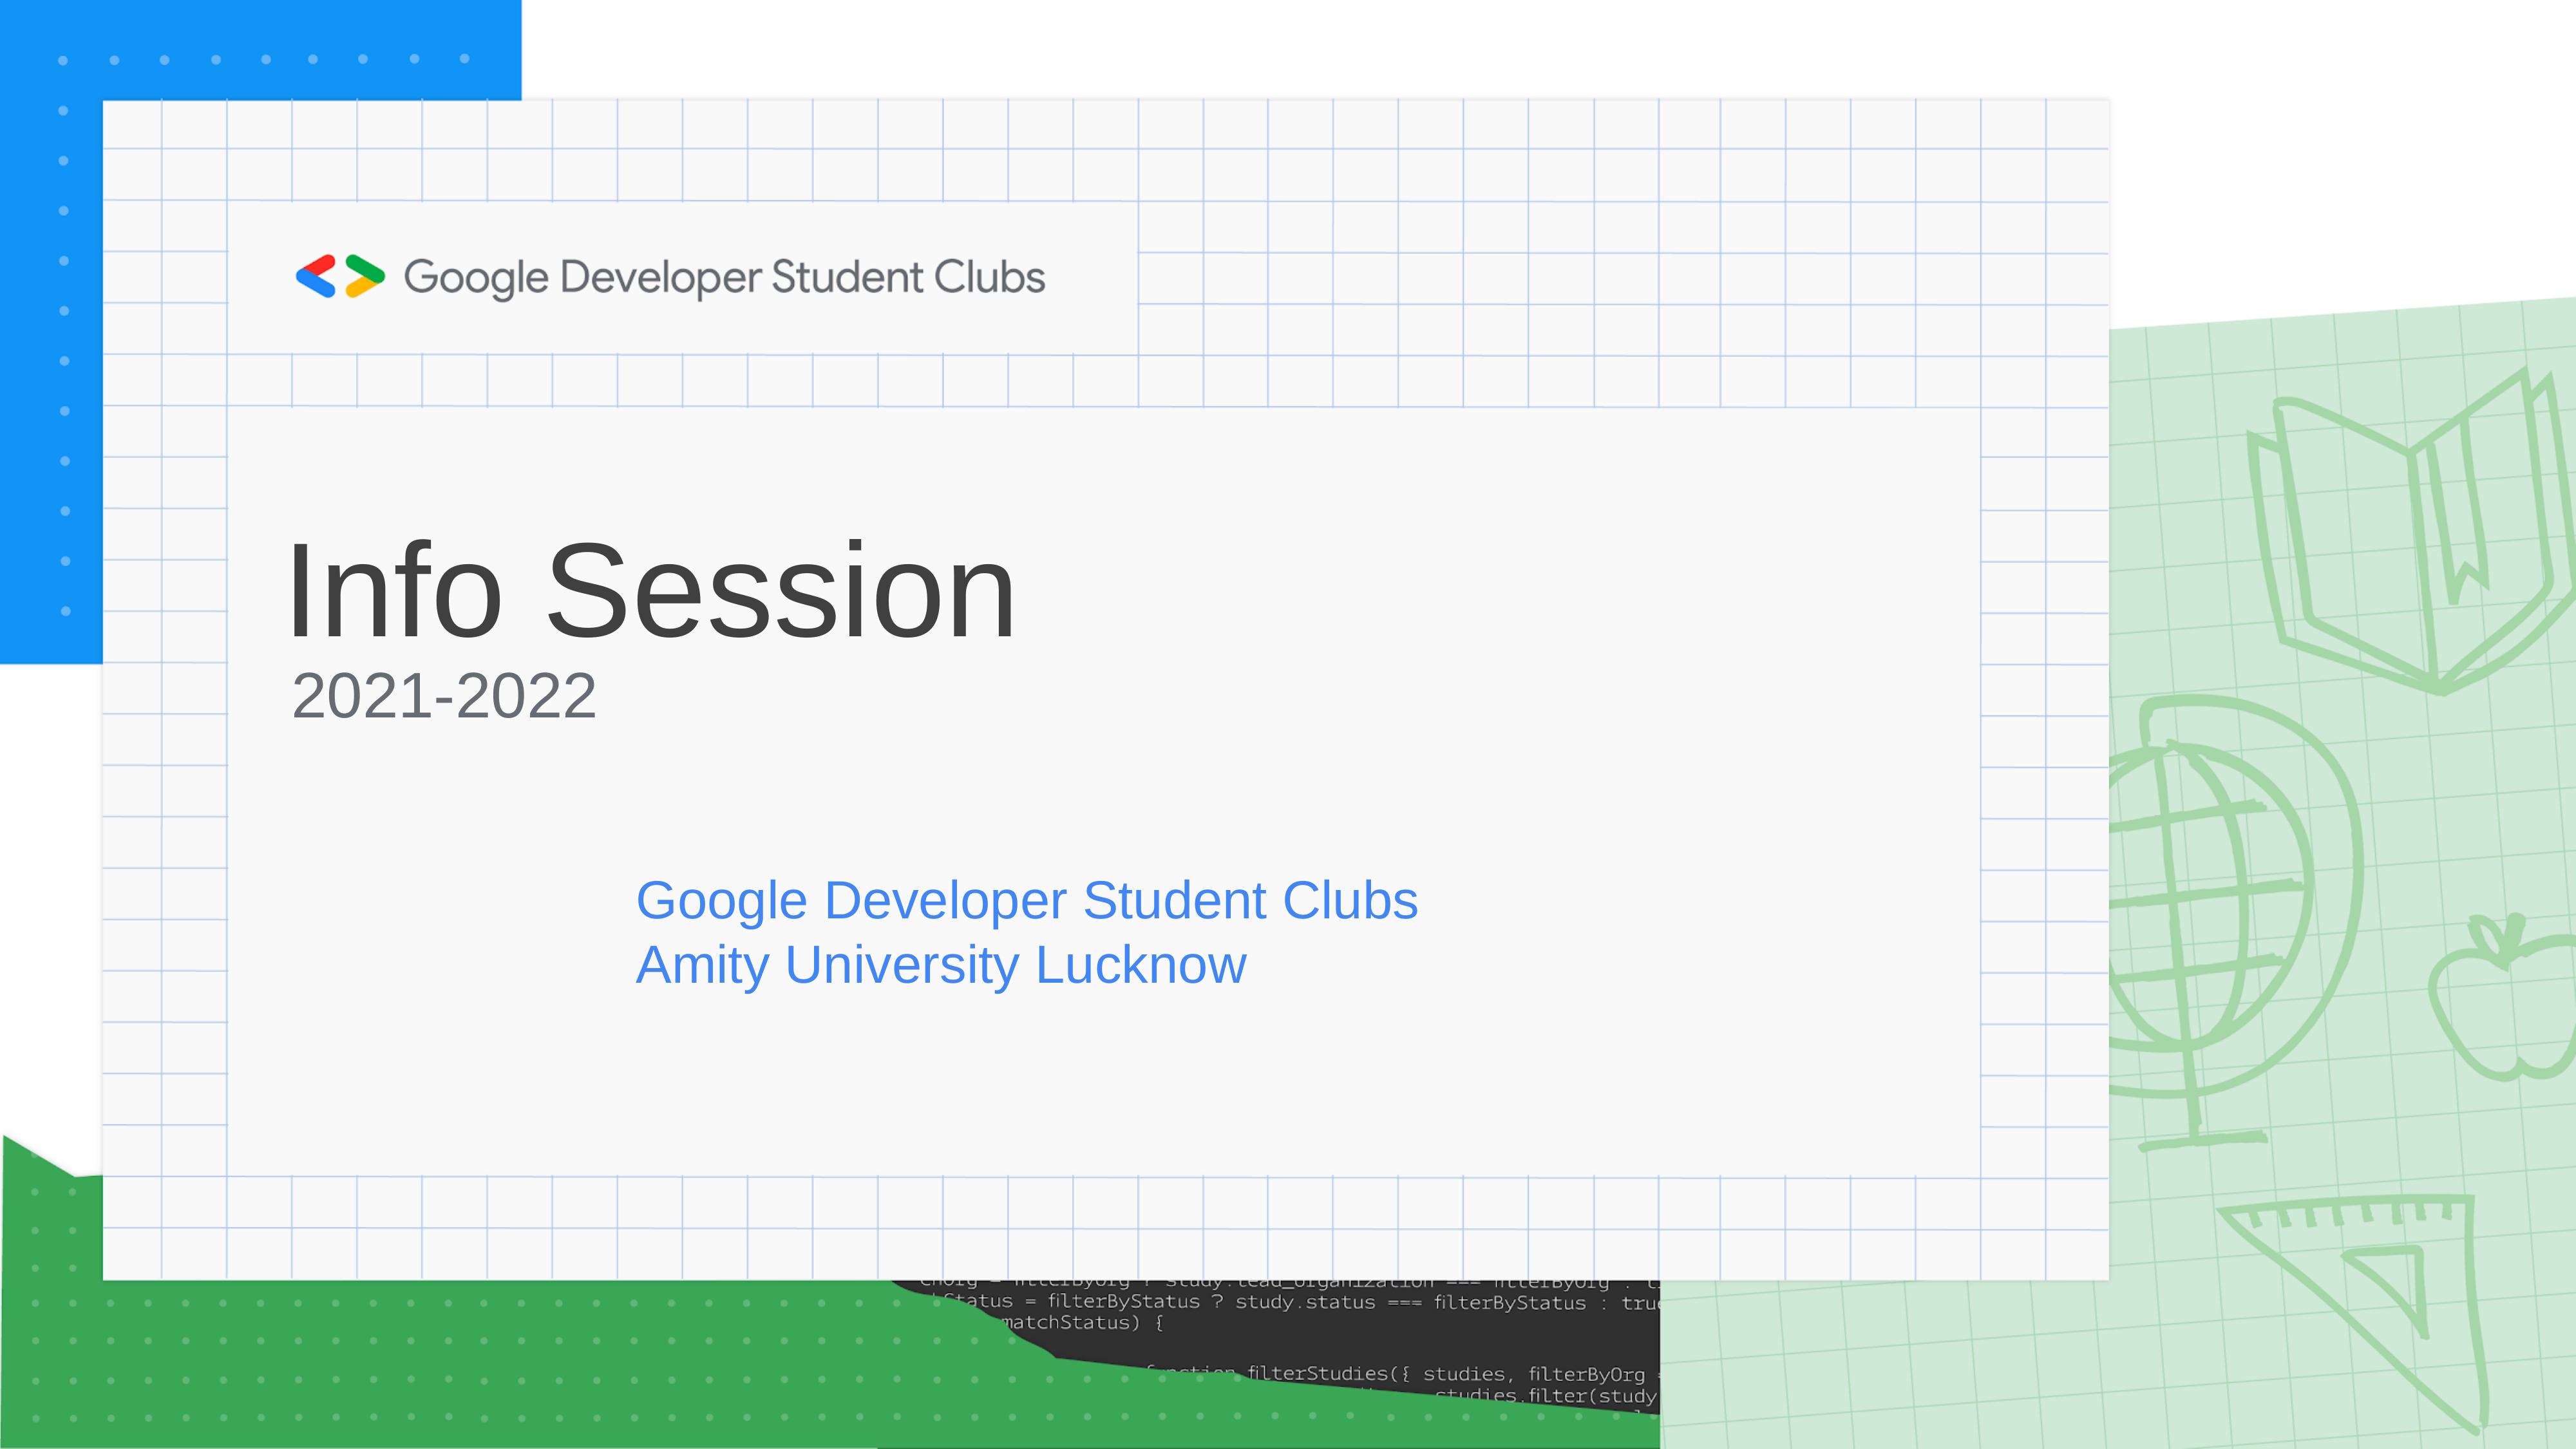

# Info Session
2021-2022
Google Developer Student Clubs
Amity University Lucknow